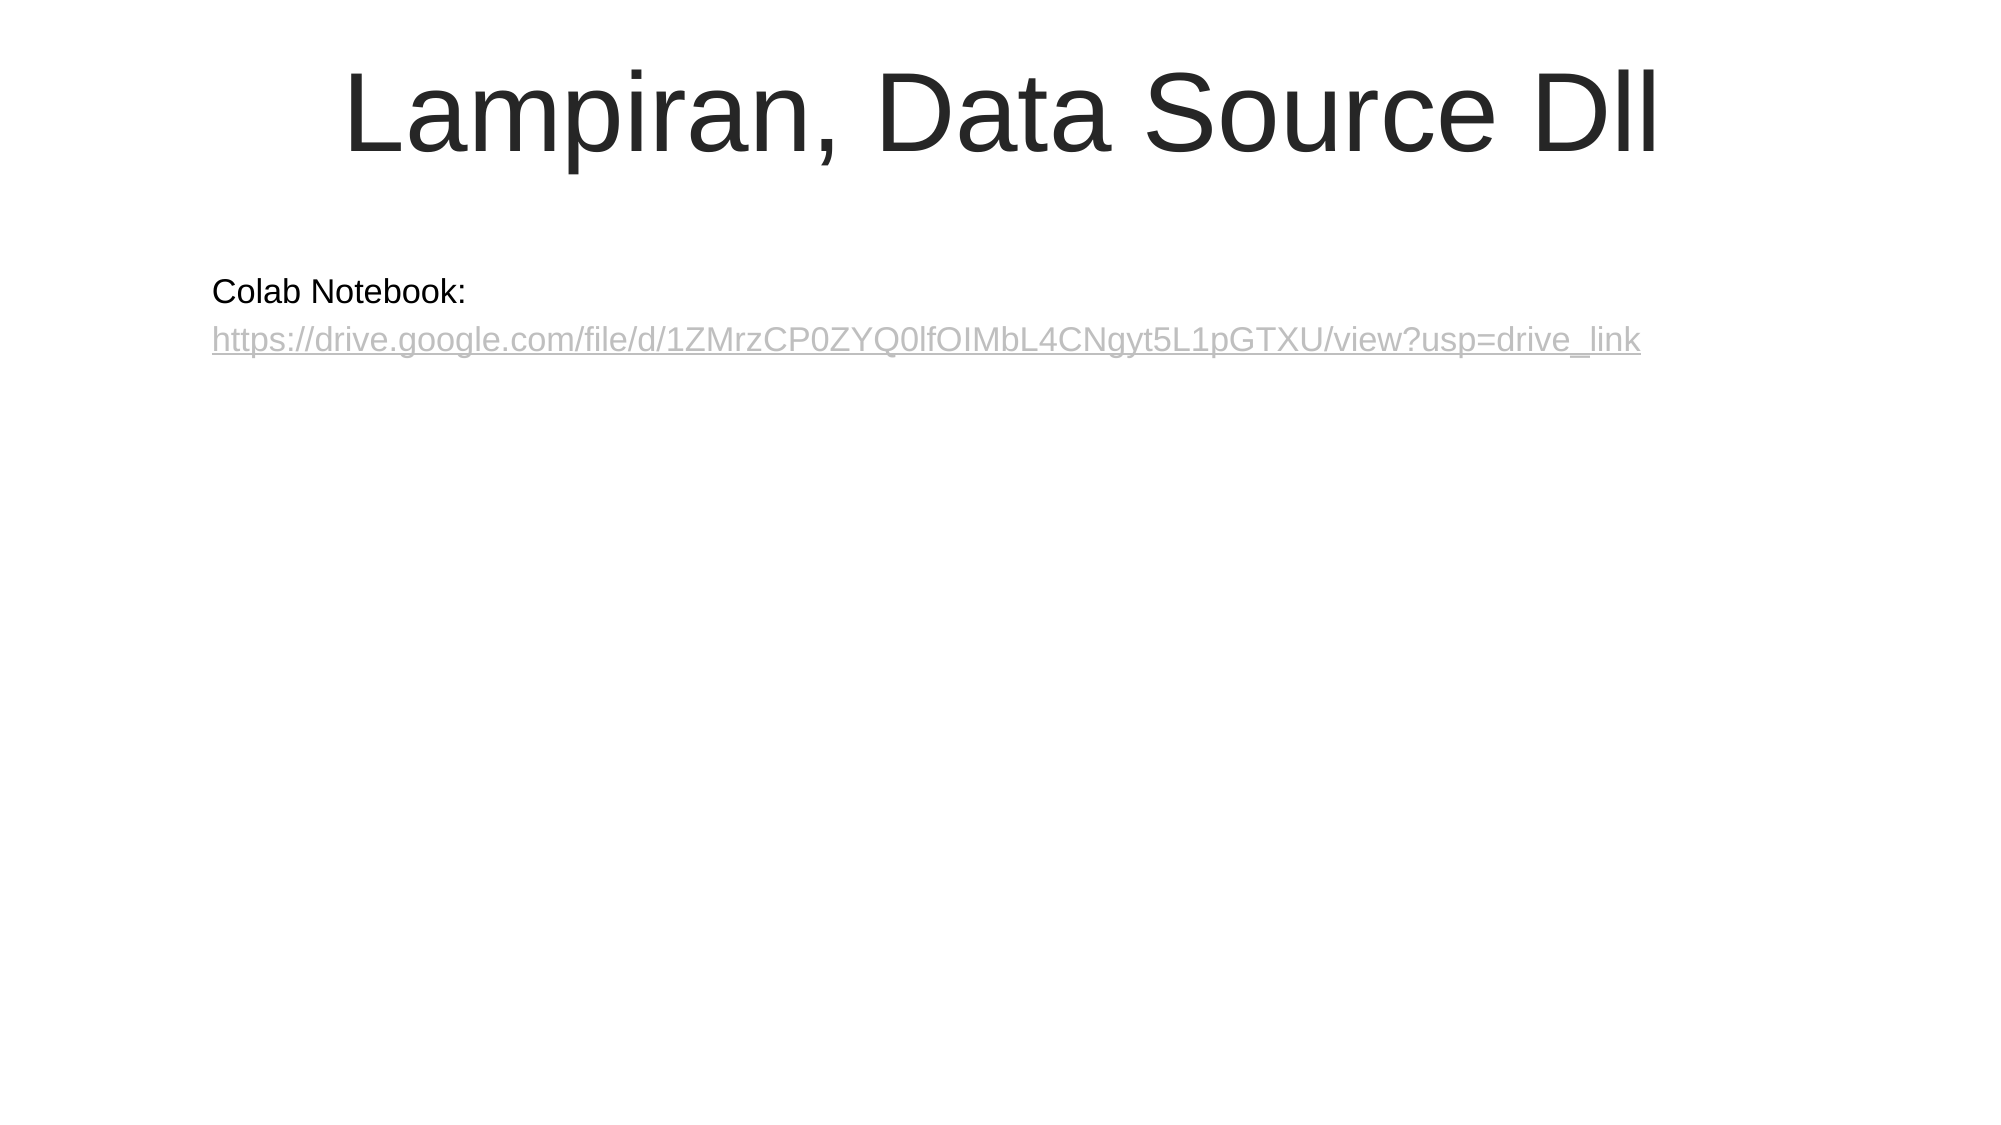

Lampiran, Data Source Dll
Colab Notebook:
https://drive.google.com/file/d/1ZMrzCP0ZYQ0lfOIMbL4CNgyt5L1pGTXU/view?usp=drive_link